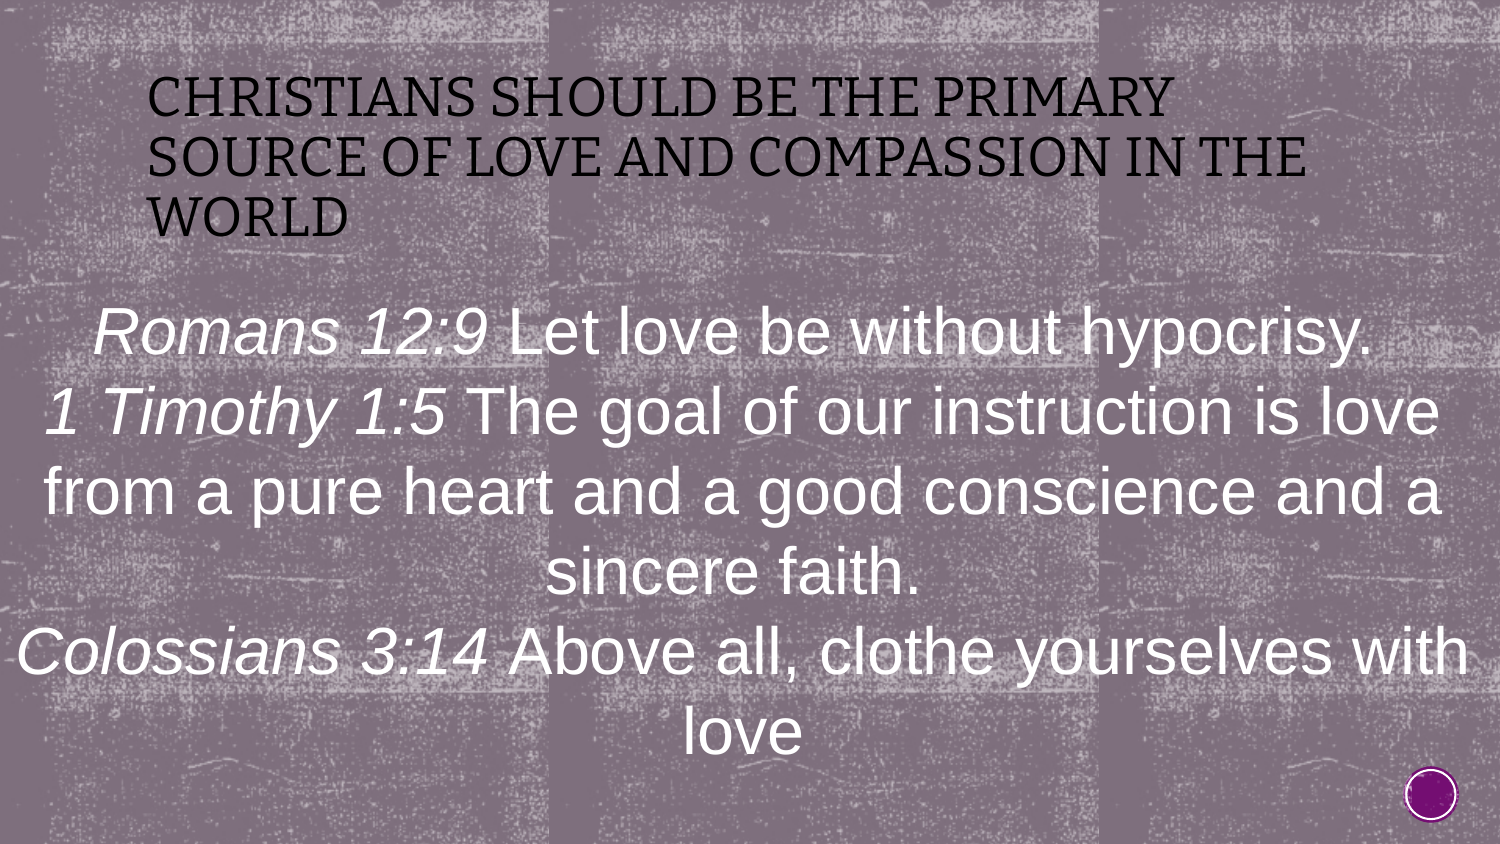

# Christians should be the primary source of Love and Compassion in the world
Romans 12:9 Let love be without hypocrisy.
1 Timothy 1:5 The goal of our instruction is love from a pure heart and a good conscience and a sincere faith.
Colossians 3:14 Above all, clothe yourselves with love